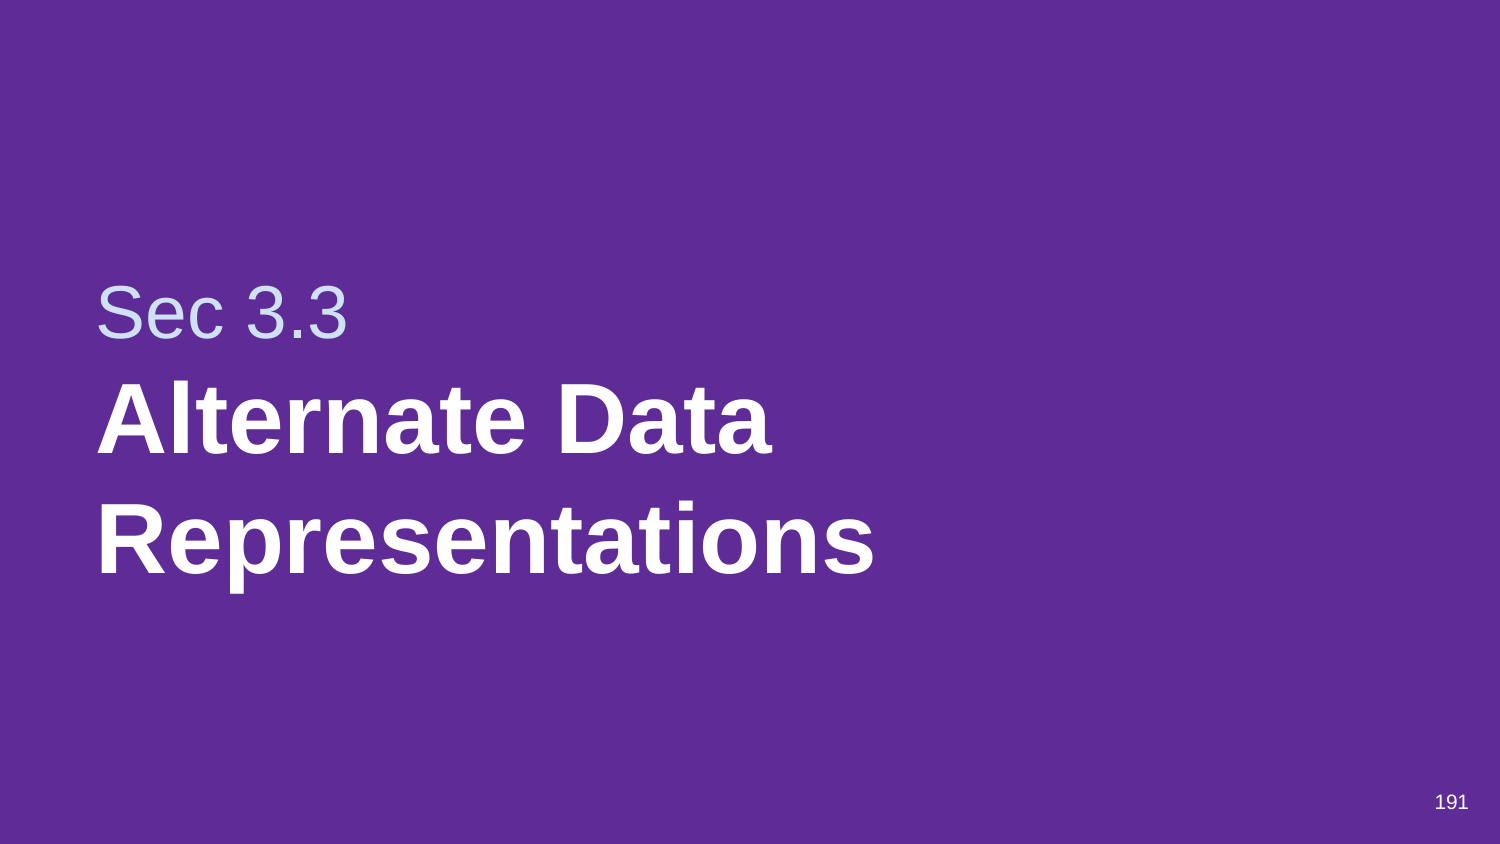

# Sec 3.3
Alternate Data  Representations
191